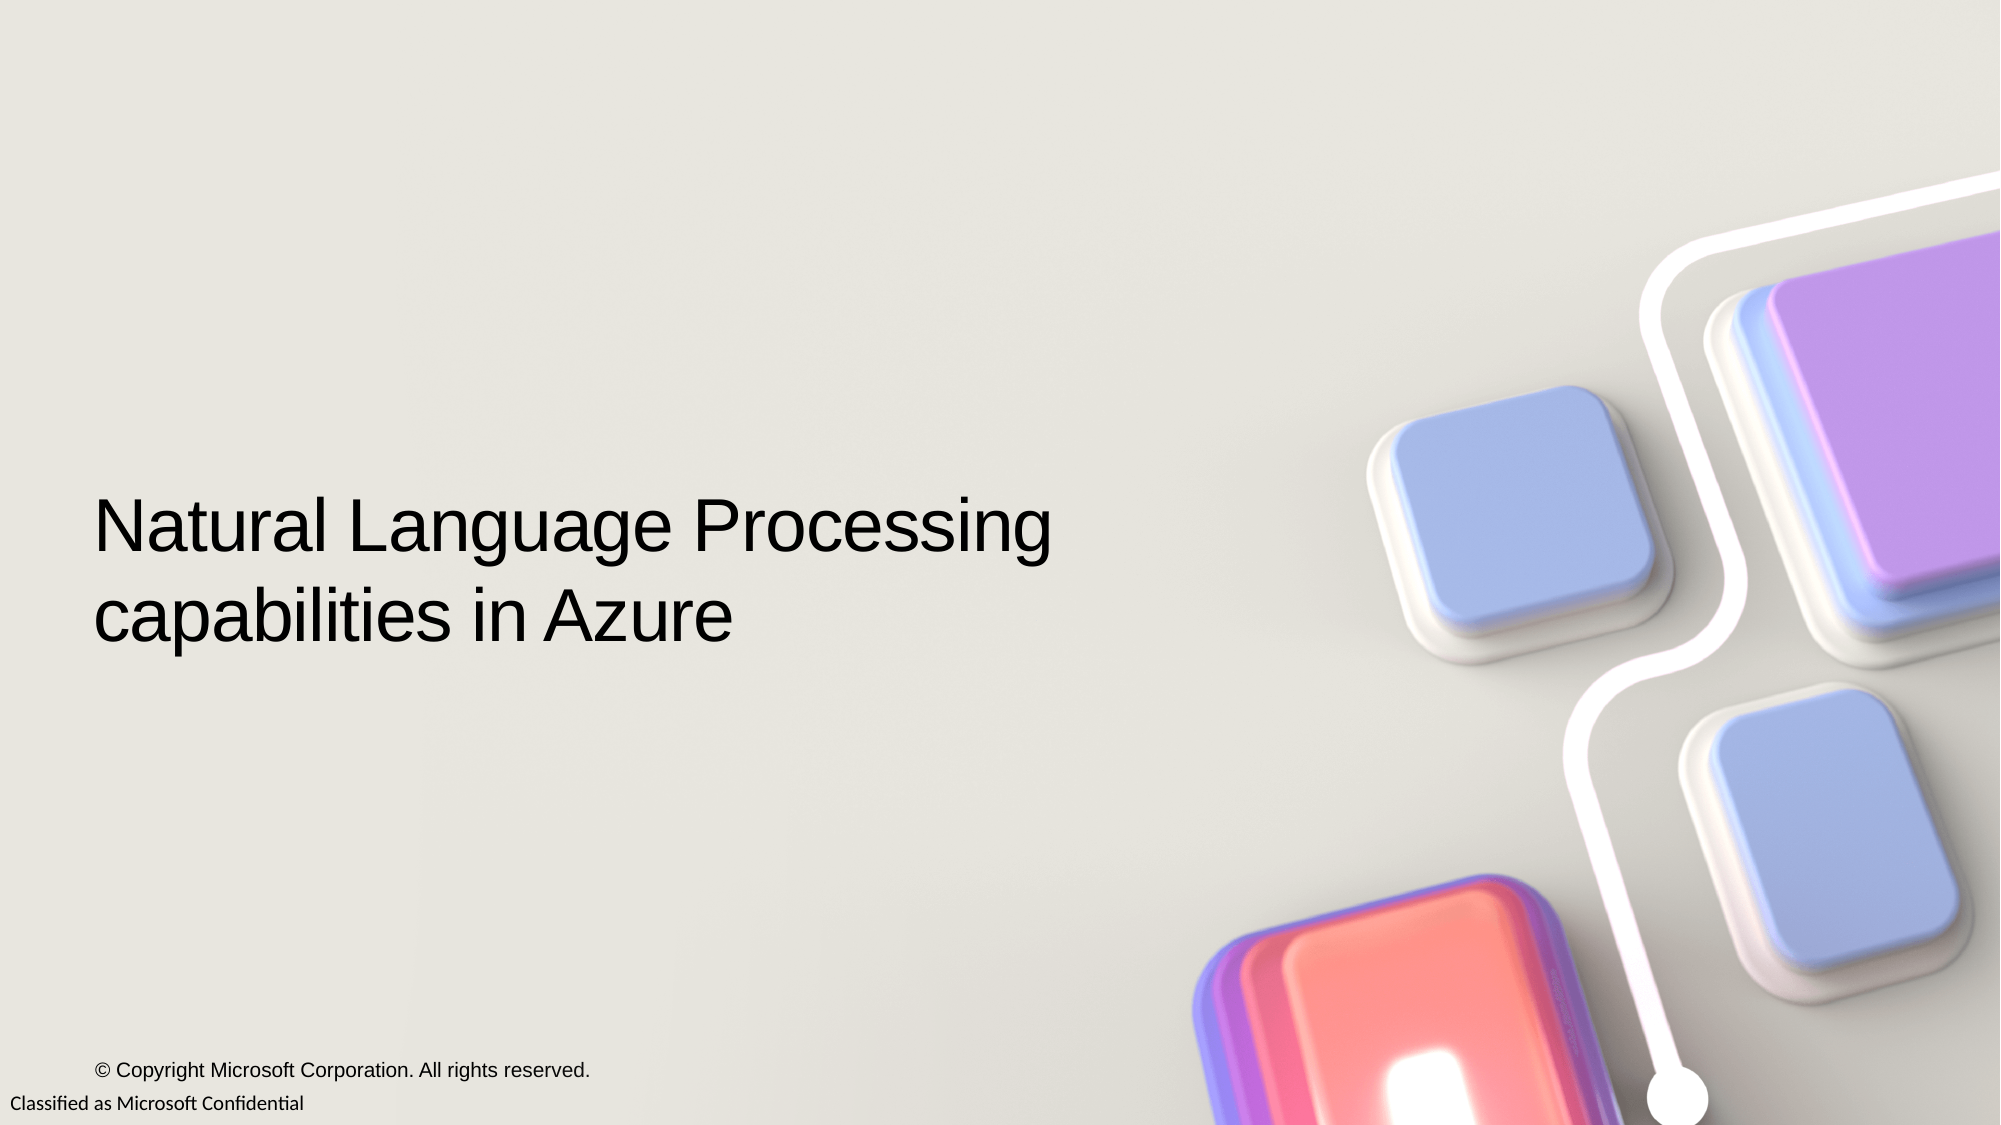

# Natural Language Processing capabilities in Azure